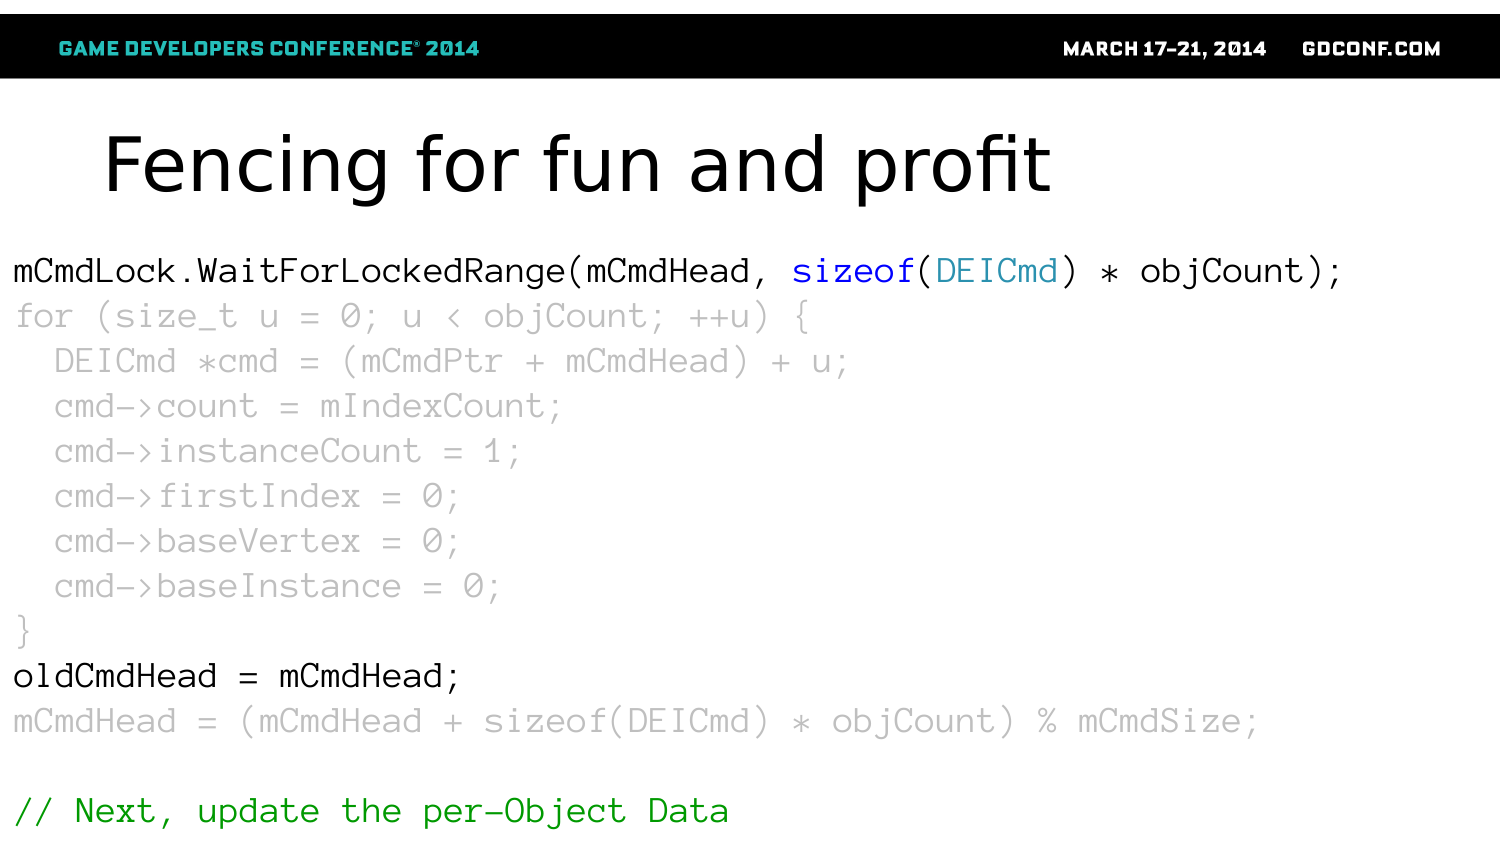

# Fencing for fun and profit
mCmdLock.WaitForLockedRange(mCmdHead, sizeof(DEICmd) * objCount);
for (size_t u = 0; u < objCount; ++u) {
  DEICmd *cmd = (mCmdPtr + mCmdHead) + u;
  cmd->count = mIndexCount;
  cmd->instanceCount = 1;
  cmd->firstIndex = 0;
  cmd->baseVertex = 0;
  cmd->baseInstance = 0;
}
oldCmdHead = mCmdHead;
mCmdHead = (mCmdHead + sizeof(DEICmd) * objCount) % mCmdSize;

// Next, update the per-Object Data